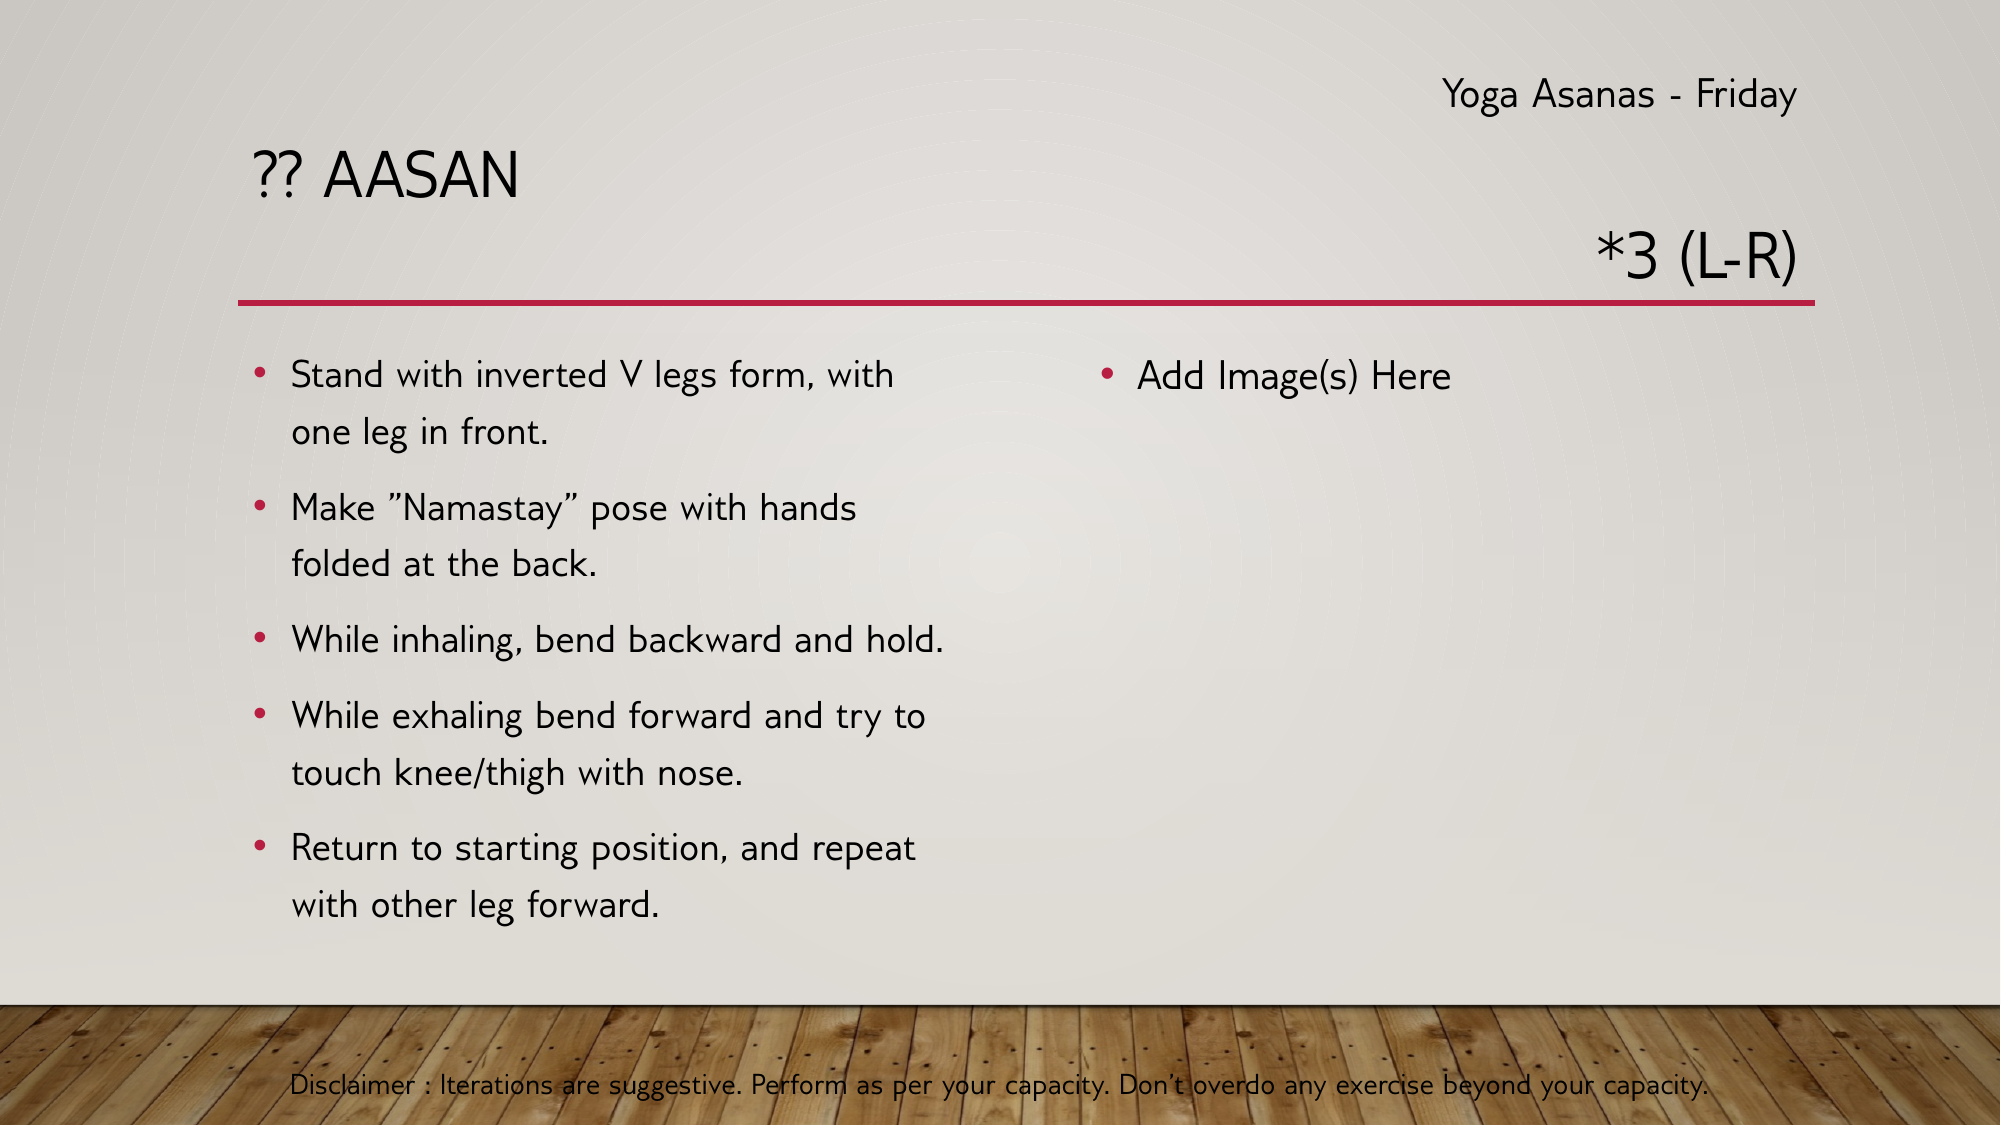

Yoga Asanas - Friday
# ?? aasan
*3 (L-R)
Add Image(s) Here

Stand with inverted V legs form, with one leg in front.
Make ”Namastay” pose with hands folded at the back.
While inhaling, bend backward and hold.
While exhaling bend forward and try to touch knee/thigh with nose.
Return to starting position, and repeat with other leg forward.
Disclaimer : Iterations are suggestive. Perform as per your capacity. Don’t overdo any exercise beyond your capacity.